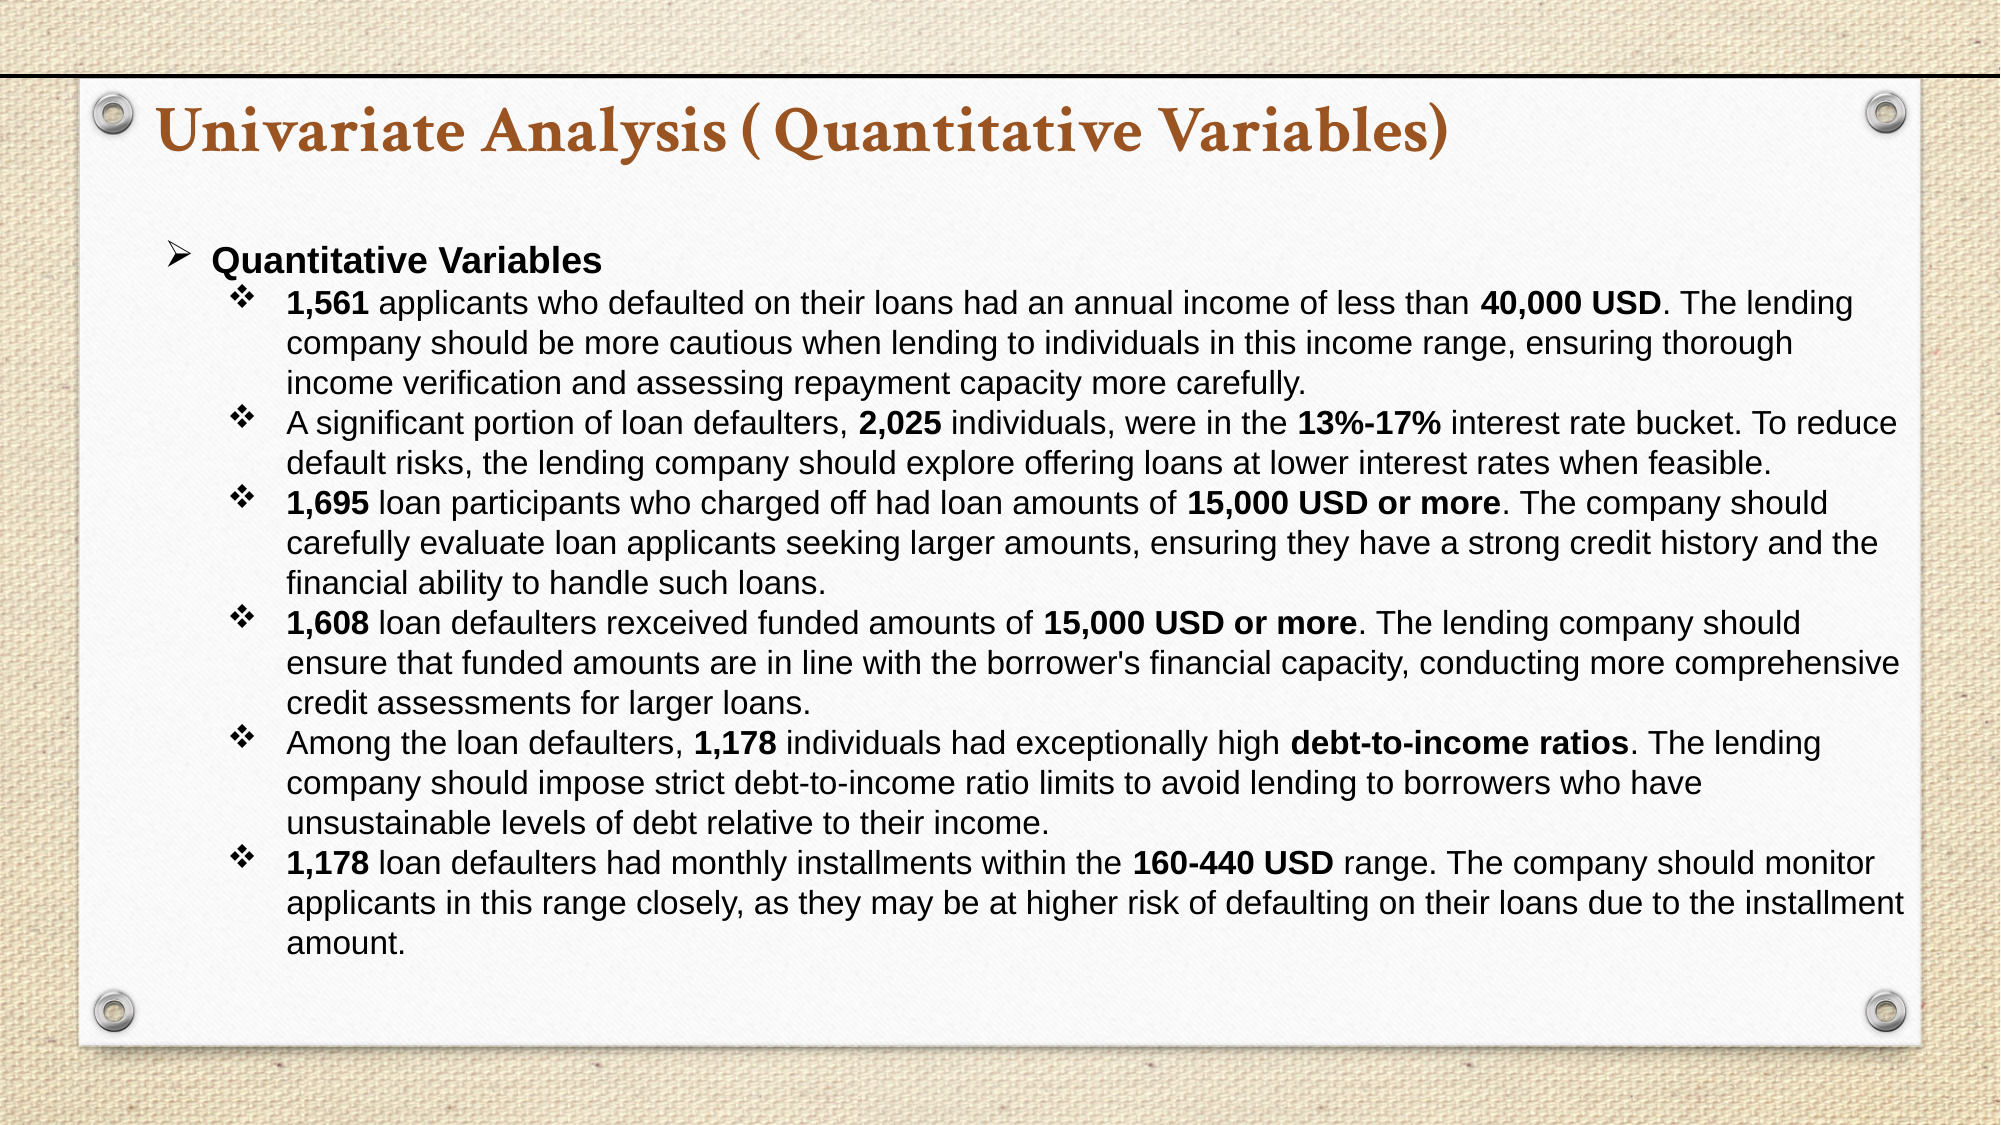

Univariate Analysis ( Quantitative Variables)

Quantitative Variables
1,561 applicants who defaulted on their loans had an annual income of less than 40,000 USD. The lending company should be more cautious when lending to individuals in this income range, ensuring thorough income verification and assessing repayment capacity more carefully.
A significant portion of loan defaulters, 2,025 individuals, were in the 13%-17% interest rate bucket. To reduce default risks, the lending company should explore offering loans at lower interest rates when feasible.
1,695 loan participants who charged off had loan amounts of 15,000 USD or more. The company should carefully evaluate loan applicants seeking larger amounts, ensuring they have a strong credit history and the financial ability to handle such loans.
1,608 loan defaulters rexceived funded amounts of 15,000 USD or more. The lending company should ensure that funded amounts are in line with the borrower's financial capacity, conducting more comprehensive credit assessments for larger loans.
Among the loan defaulters, 1,178 individuals had exceptionally high debt-to-income ratios. The lending company should impose strict debt-to-income ratio limits to avoid lending to borrowers who have unsustainable levels of debt relative to their income.
1,178 loan defaulters had monthly installments within the 160-440 USD range. The company should monitor applicants in this range closely, as they may be at higher risk of defaulting on their loans due to the installment amount.